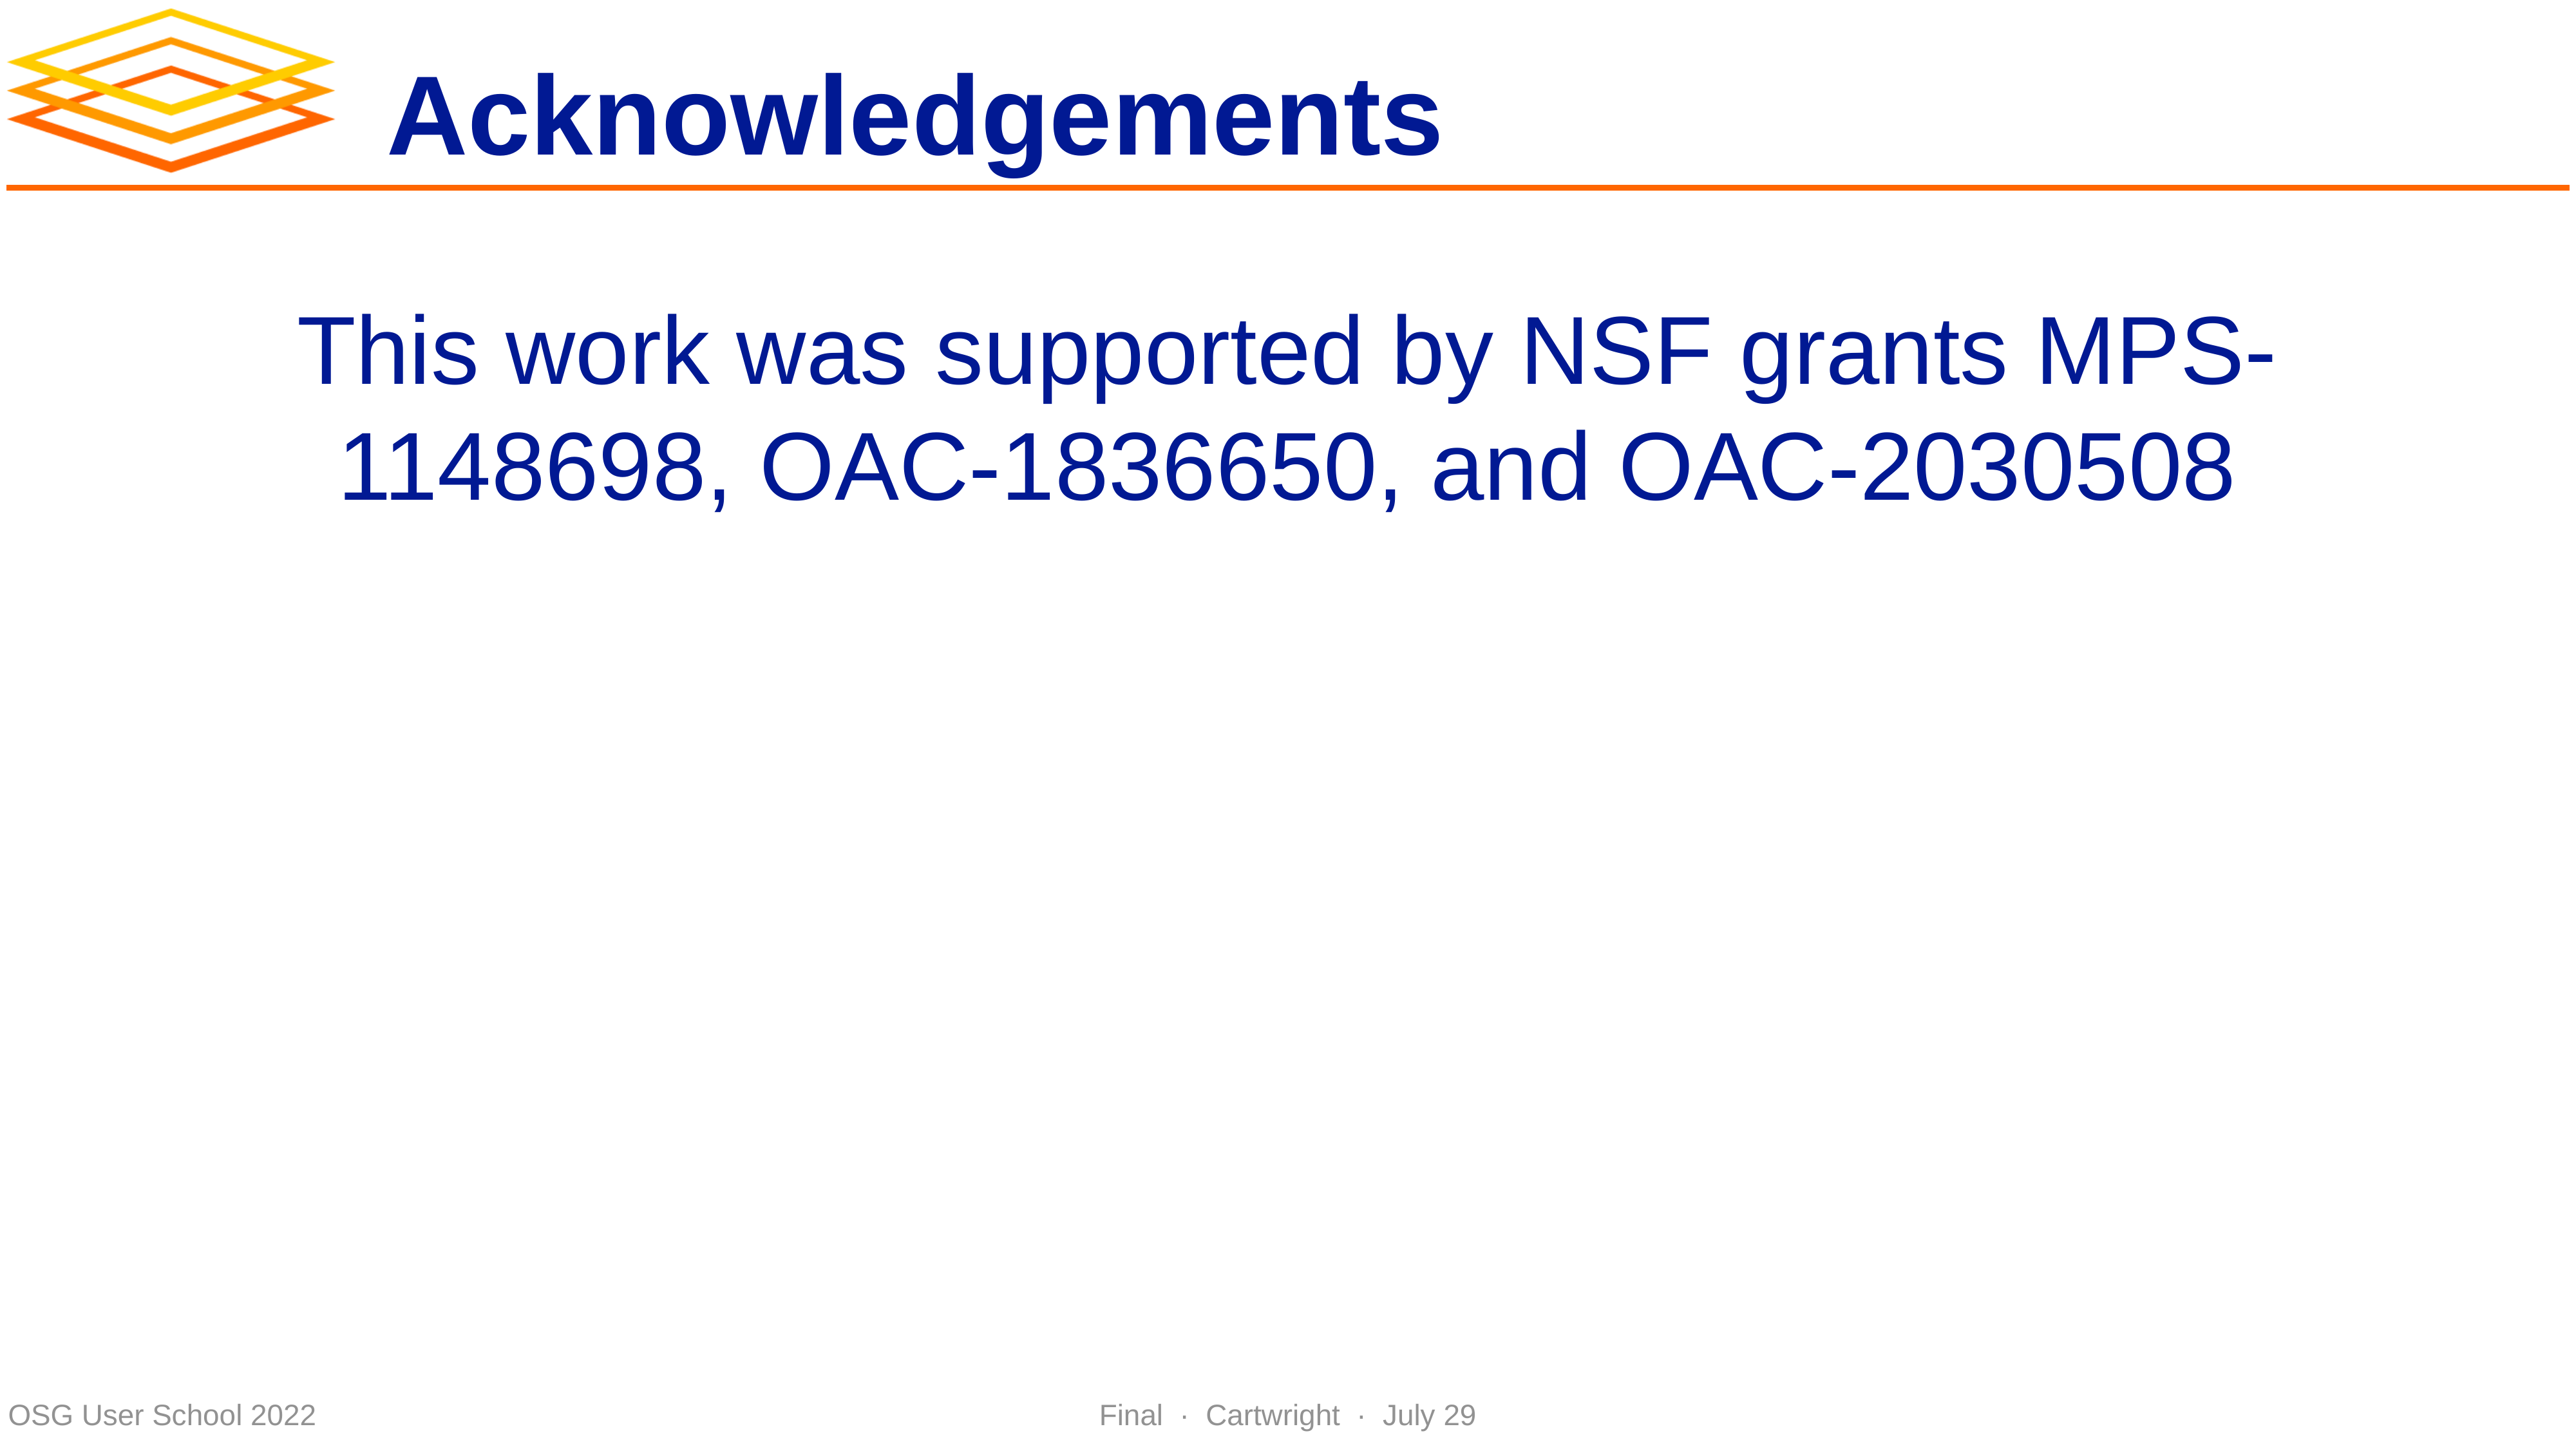

# Acknowledgements
This work was supported by NSF grants MPS-1148698, OAC-1836650, and OAC-2030508
60